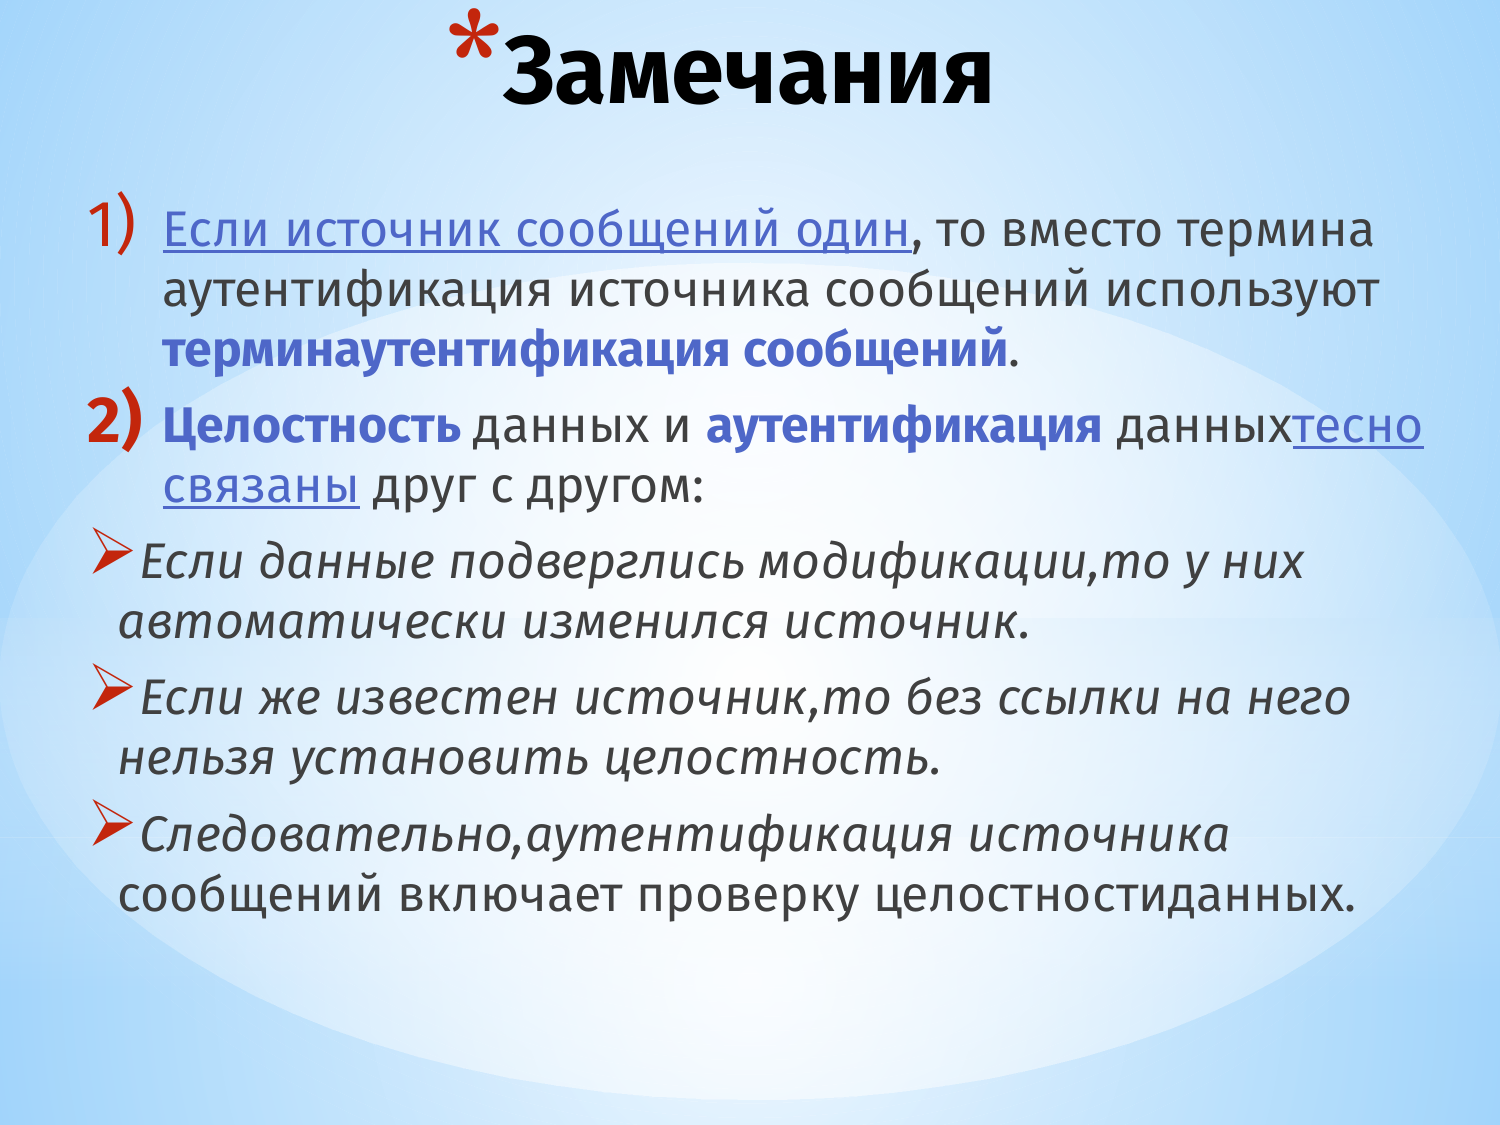

# Замечания
Если источник сообщений один, то вместо термина аутентификация источника сообщений используют термин аутентификация сообщений.
Целостность данных и аутентификация данных тесно связаны друг с другом:
Если данные подверглись модификации, то у них автоматически изменился источник.
Если же известен источник, то без ссылки на него нельзя установить целостность.
Следовательно, аутентификация источника сообщений включает проверку целостности данных.